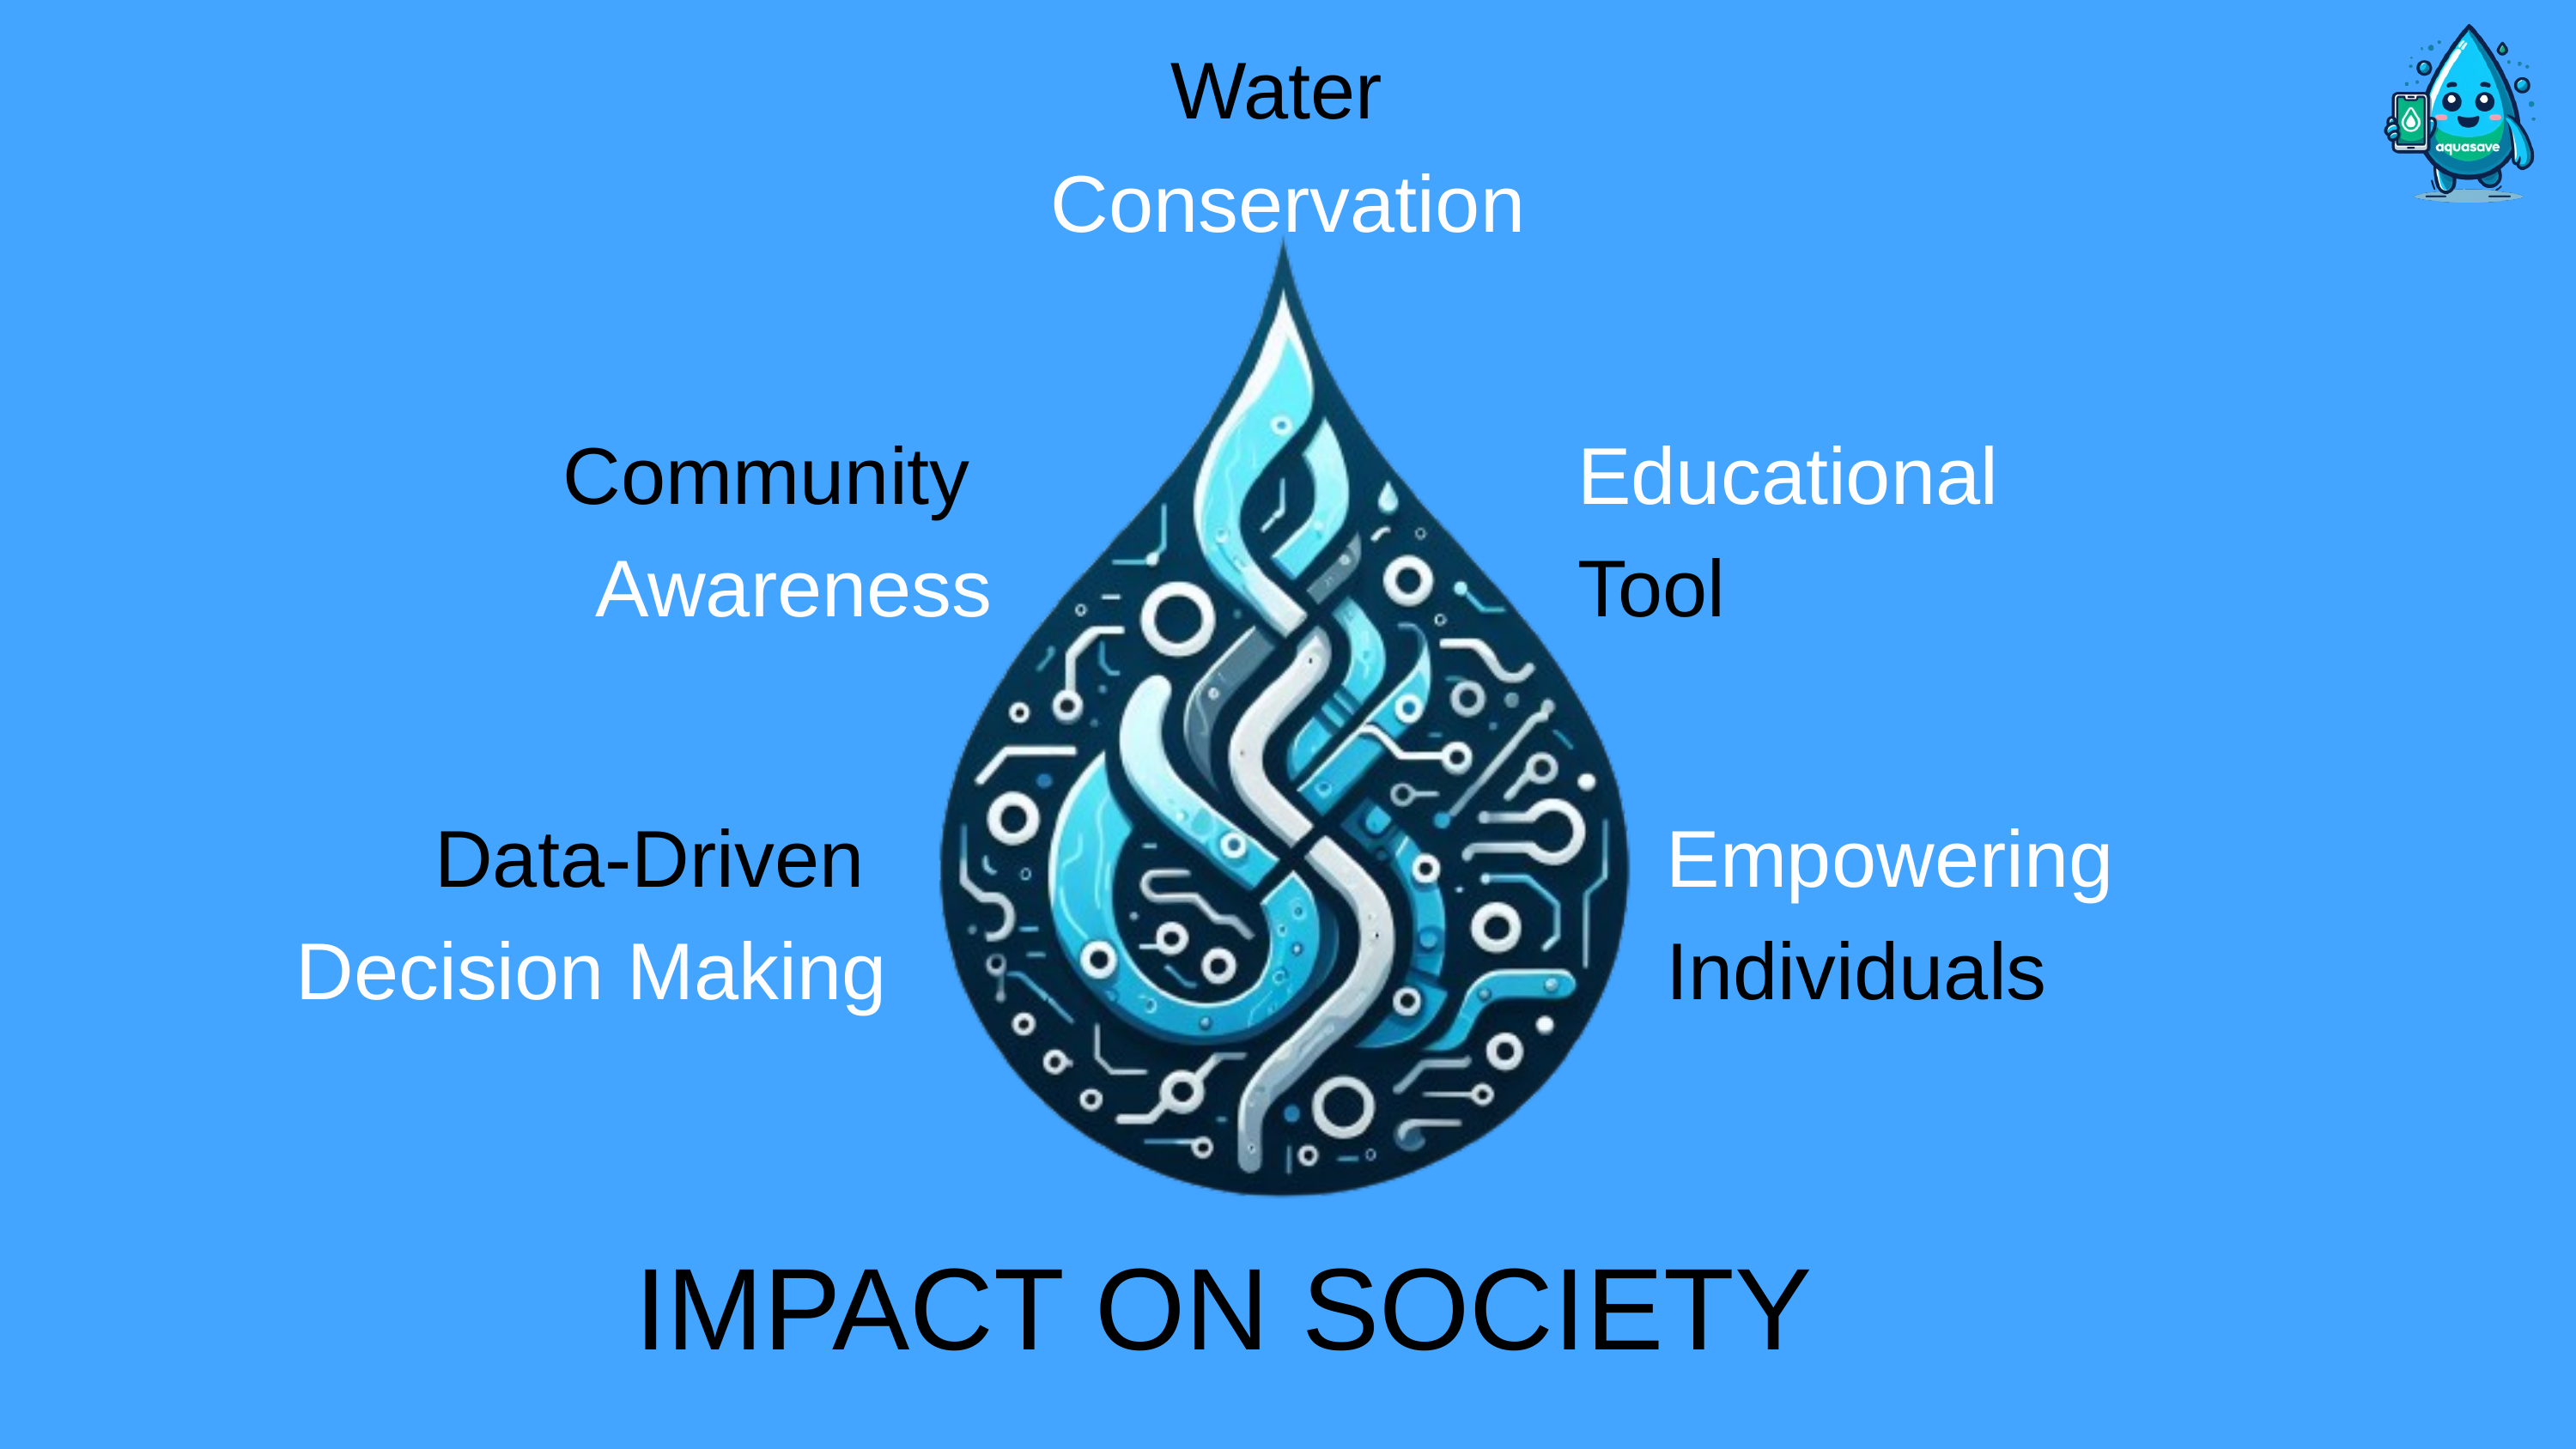

Water
Conservation

Community
Awareness
Educational
Tool
Data-Driven
Decision Making
Empowering
Individuals
IMPACT ON SOCIETY